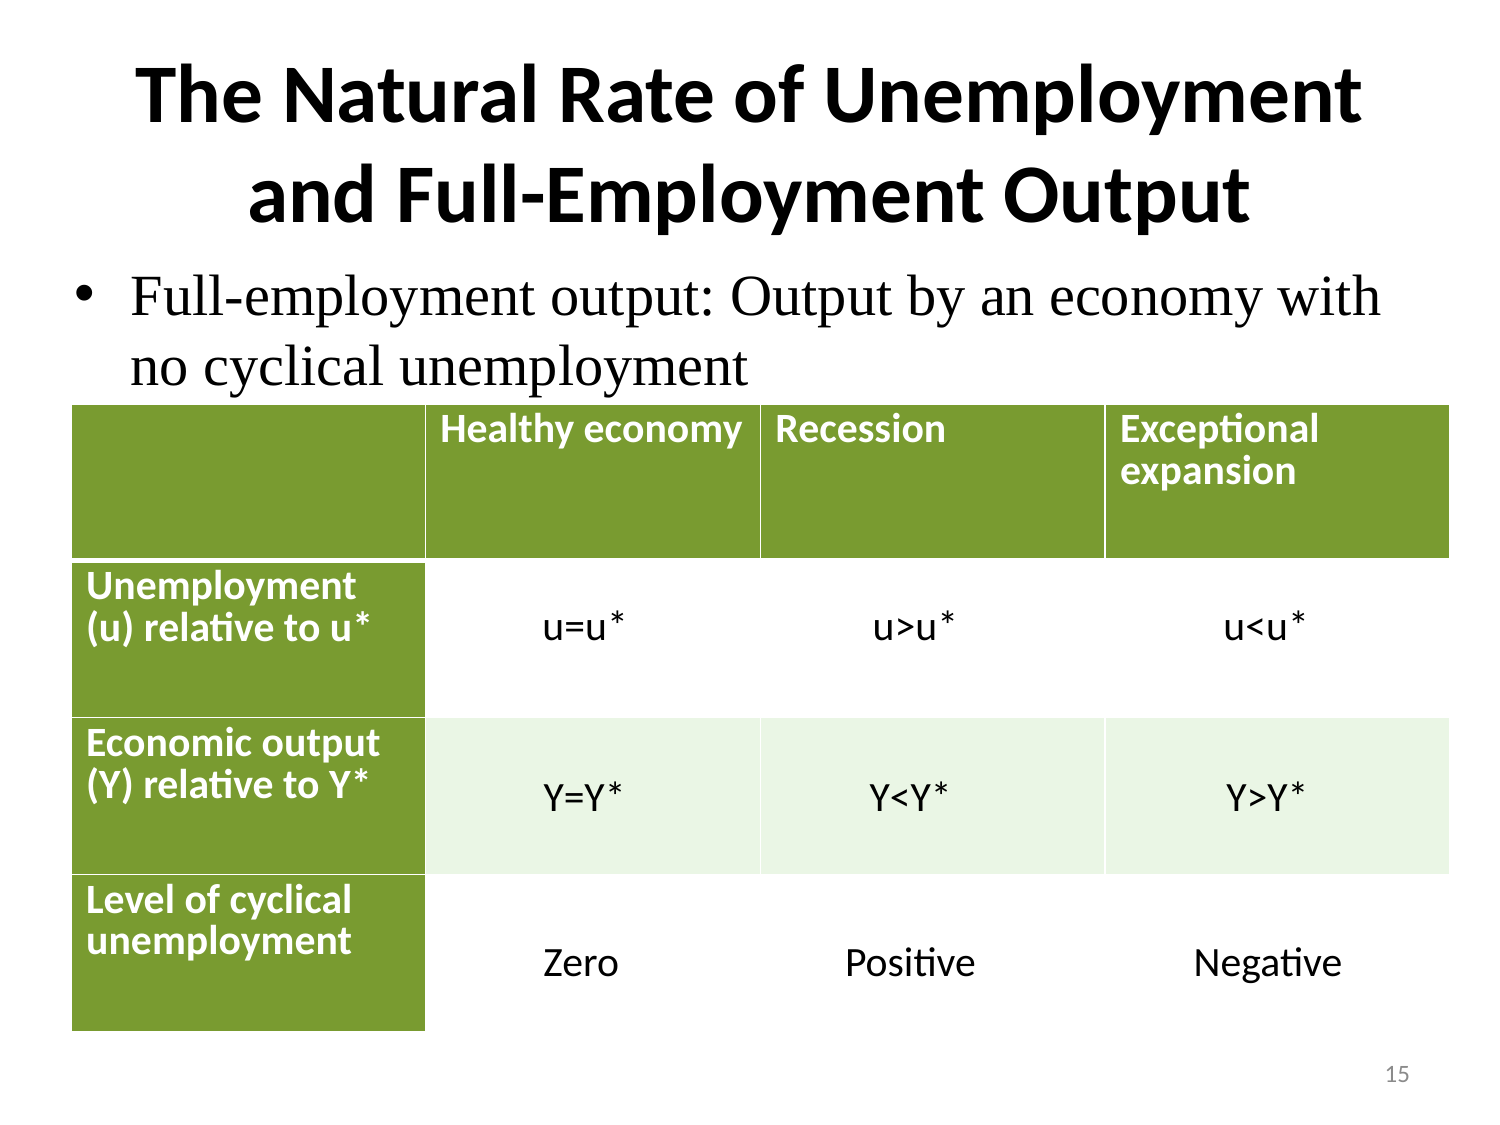

# The Natural Rate of Unemployment and Full-Employment Output
Full-employment output: Output by an economy with no cyclical unemployment

|  | Healthy economy | Recession | Exceptional expansion |
| --- | --- | --- | --- |
| Unemployment (u) relative to u\* |  |  |  |
| Economic output (Y) relative to Y\* |  |  |  |
| Level of cyclical unemployment |  |  |  |
u=u*
Y=Y*
Zero
u>u*
Y<Y*
Positive
u<u*
Y>Y*
Negative
15